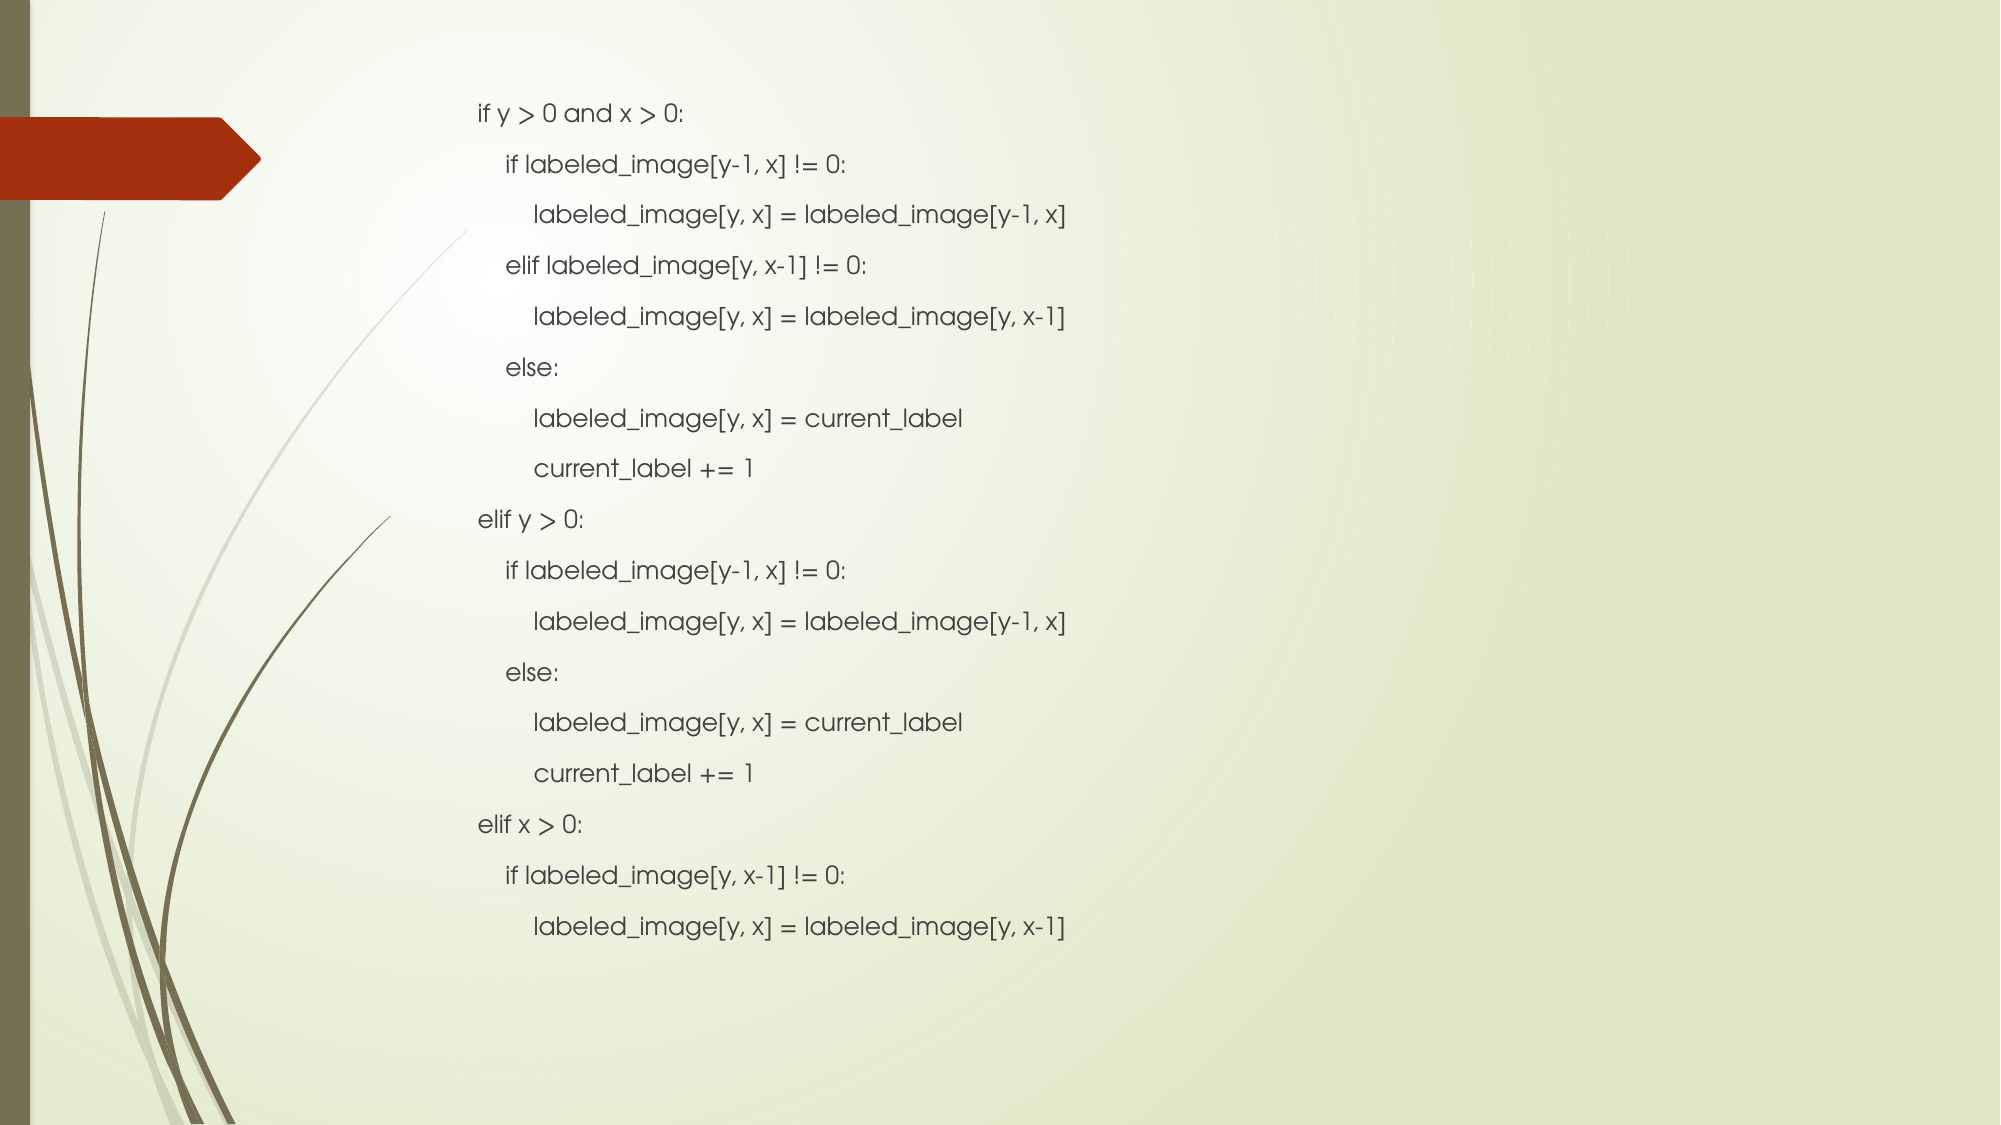

if y > 0 and x > 0:
                    if labeled_image[y-1, x] != 0:
                        labeled_image[y, x] = labeled_image[y-1, x]
                    elif labeled_image[y, x-1] != 0:
                        labeled_image[y, x] = labeled_image[y, x-1]
                    else:
                        labeled_image[y, x] = current_label
                        current_label += 1
                elif y > 0:
                    if labeled_image[y-1, x] != 0:
                        labeled_image[y, x] = labeled_image[y-1, x]
                    else:
                        labeled_image[y, x] = current_label
                        current_label += 1
                elif x > 0:
                    if labeled_image[y, x-1] != 0:
                        labeled_image[y, x] = labeled_image[y, x-1]